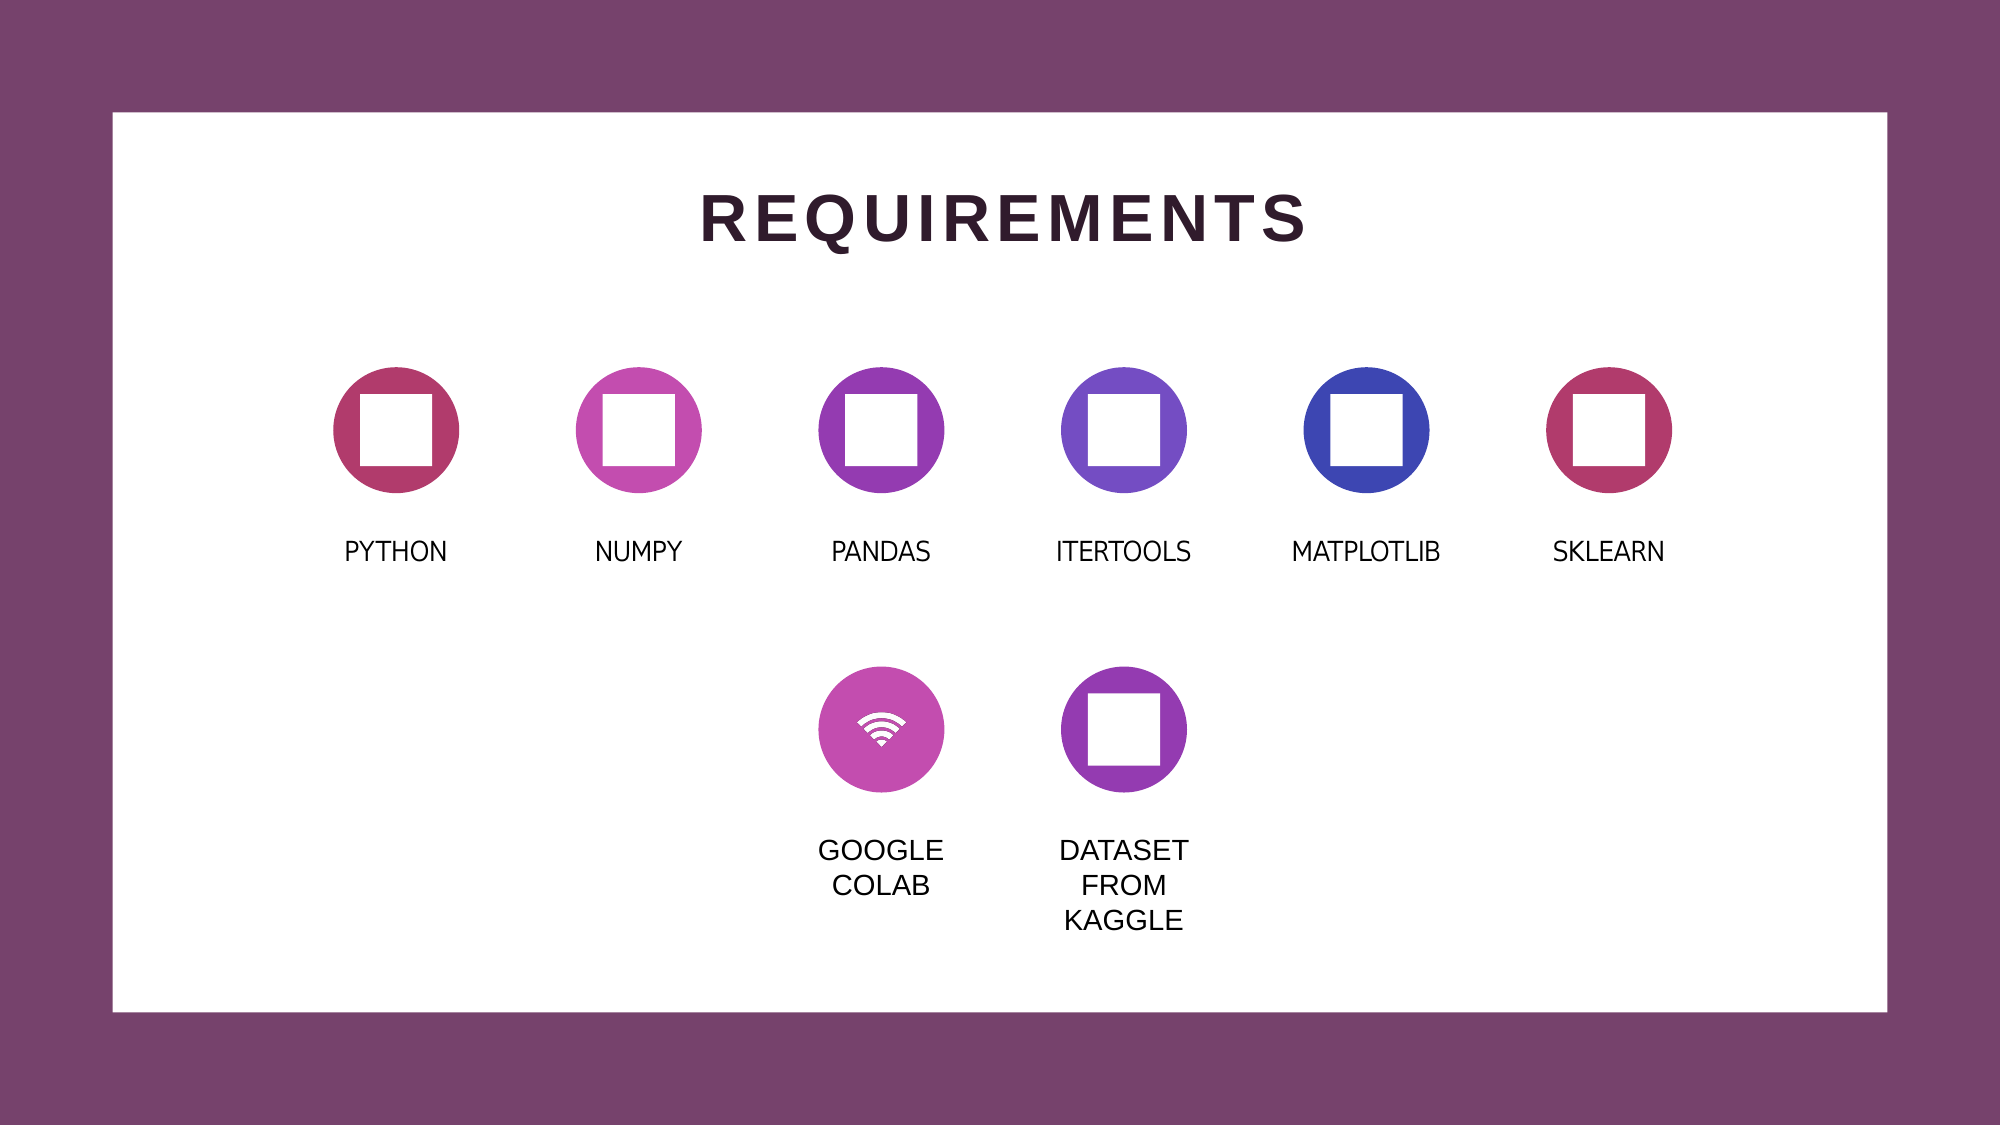

# REQUIREMENTS

Python
numpy
pandas
itertools
matplotlib
sklearn
Google colab
Dataset from Kaggle